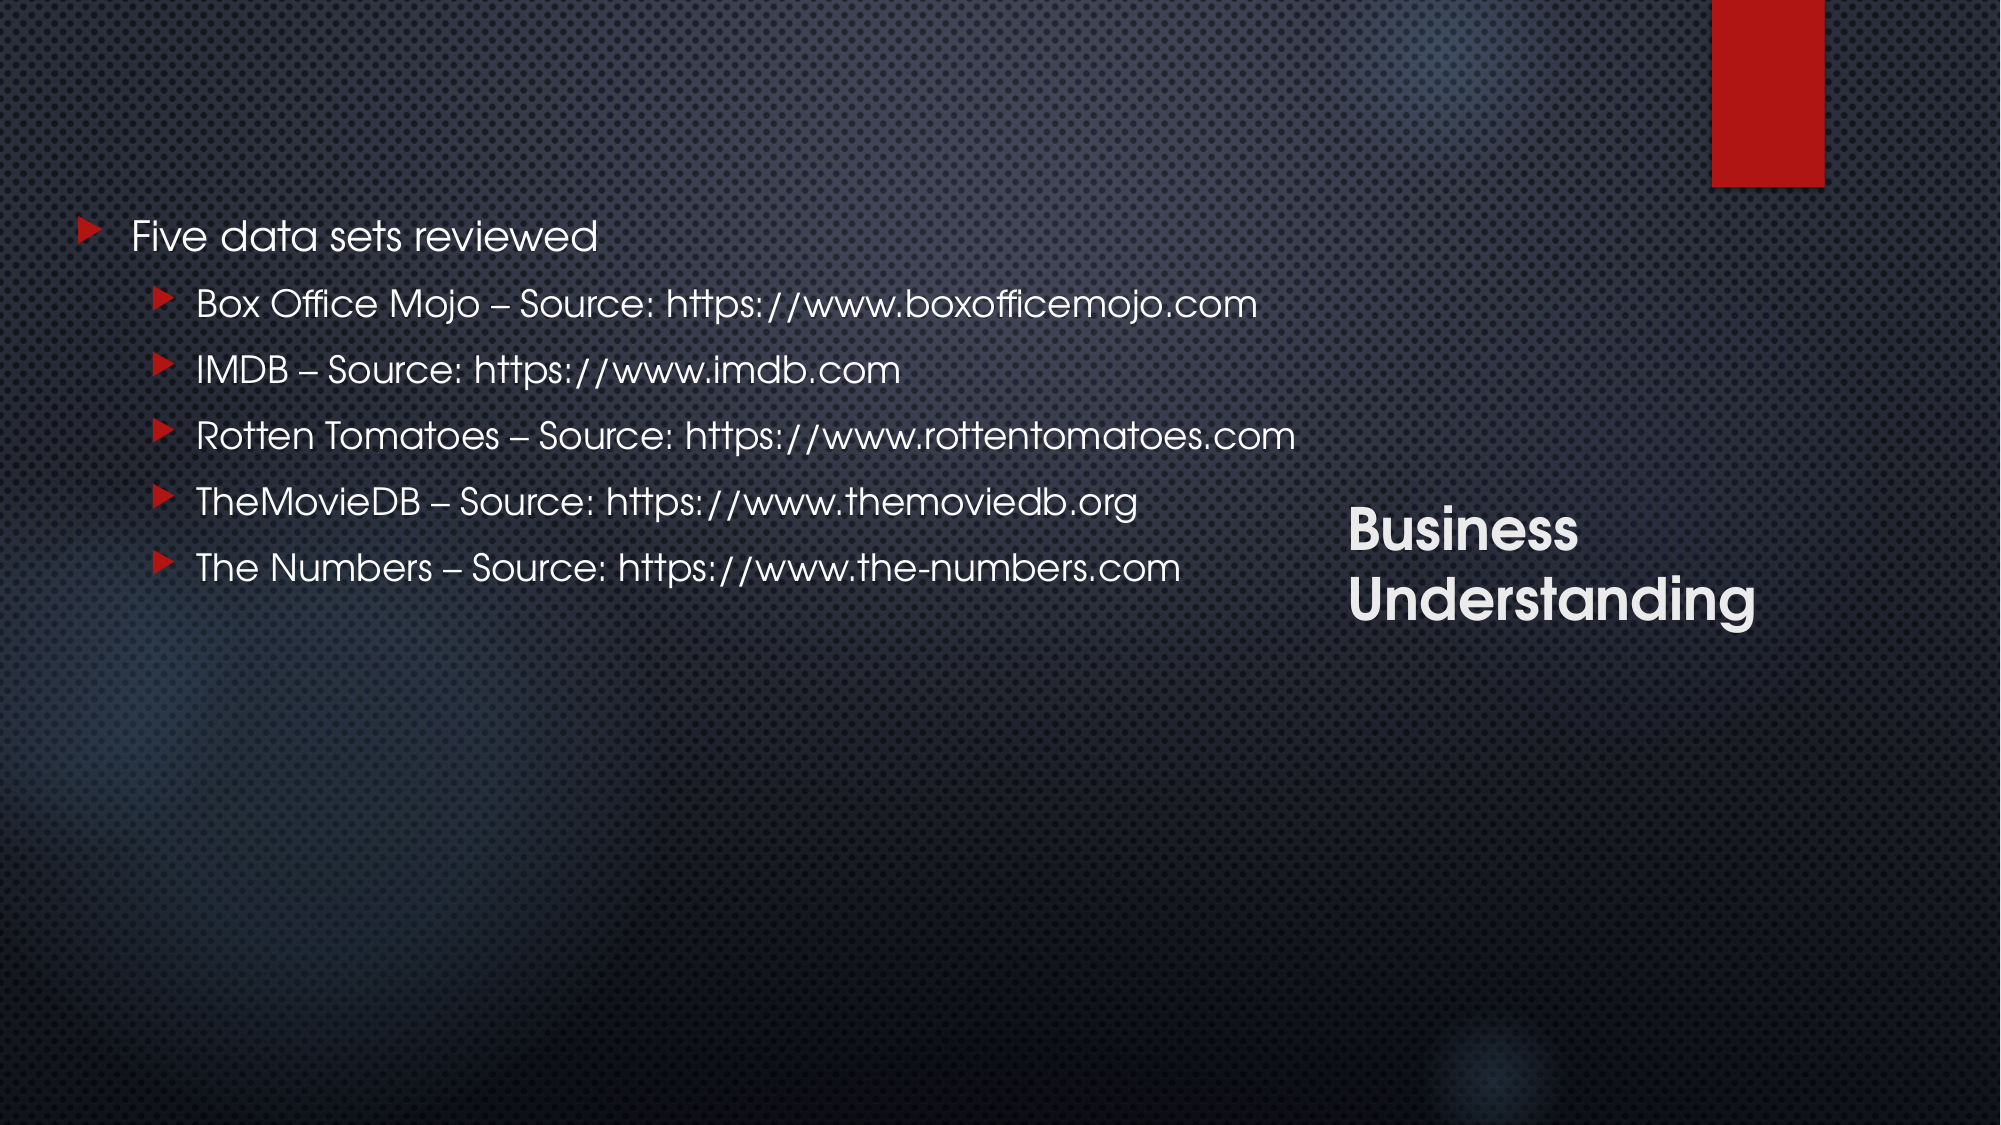

# Business Understanding
Five data sets reviewed
Box Office Mojo – Source: https://www.boxofficemojo.com
IMDB – Source: https://www.imdb.com
Rotten Tomatoes – Source: https://www.rottentomatoes.com
TheMovieDB – Source: https://www.themoviedb.org
The Numbers – Source: https://www.the-numbers.com